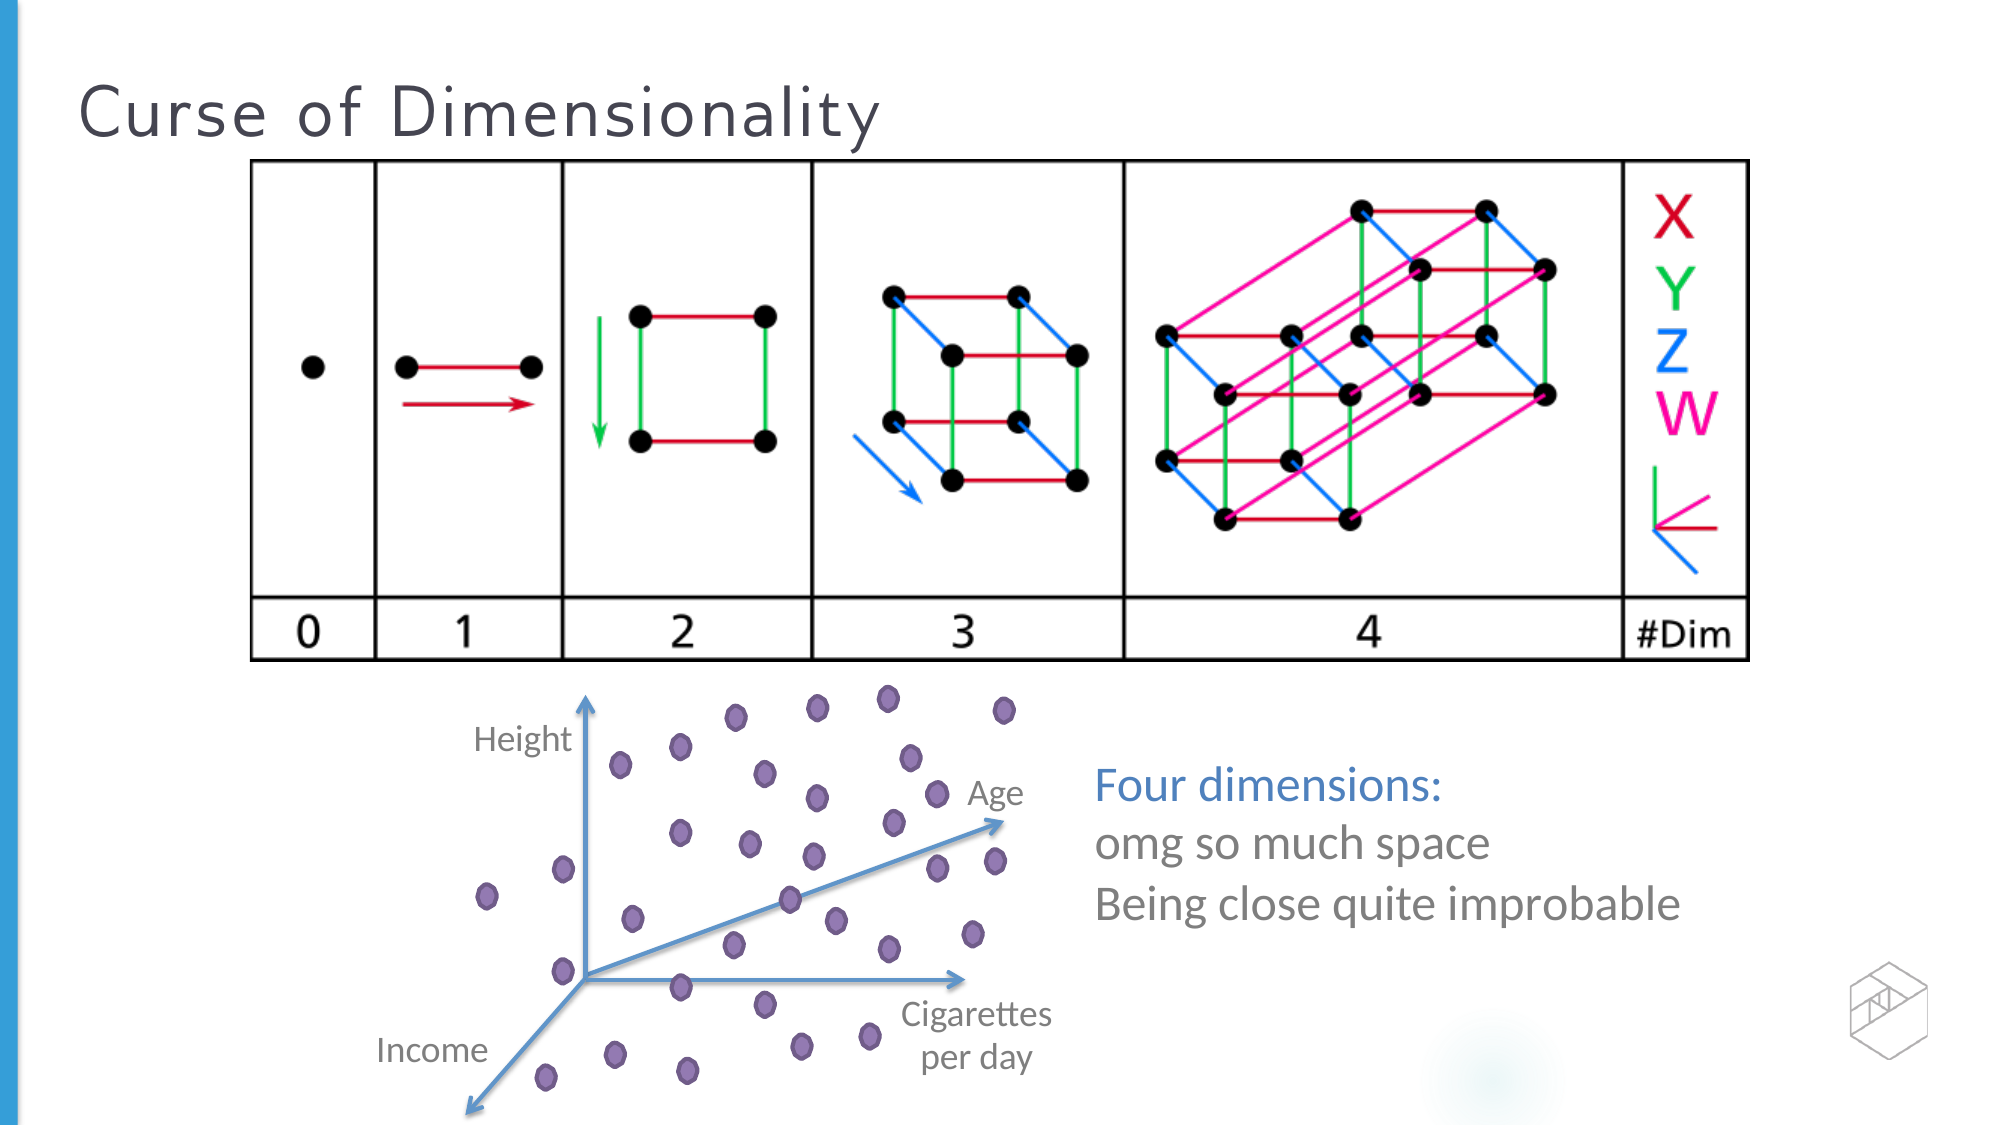

# Curse of Dimensionality

Height

Four dimensions:
omg so much space
Being close quite improbable

Age

Cigarettes per day

Income